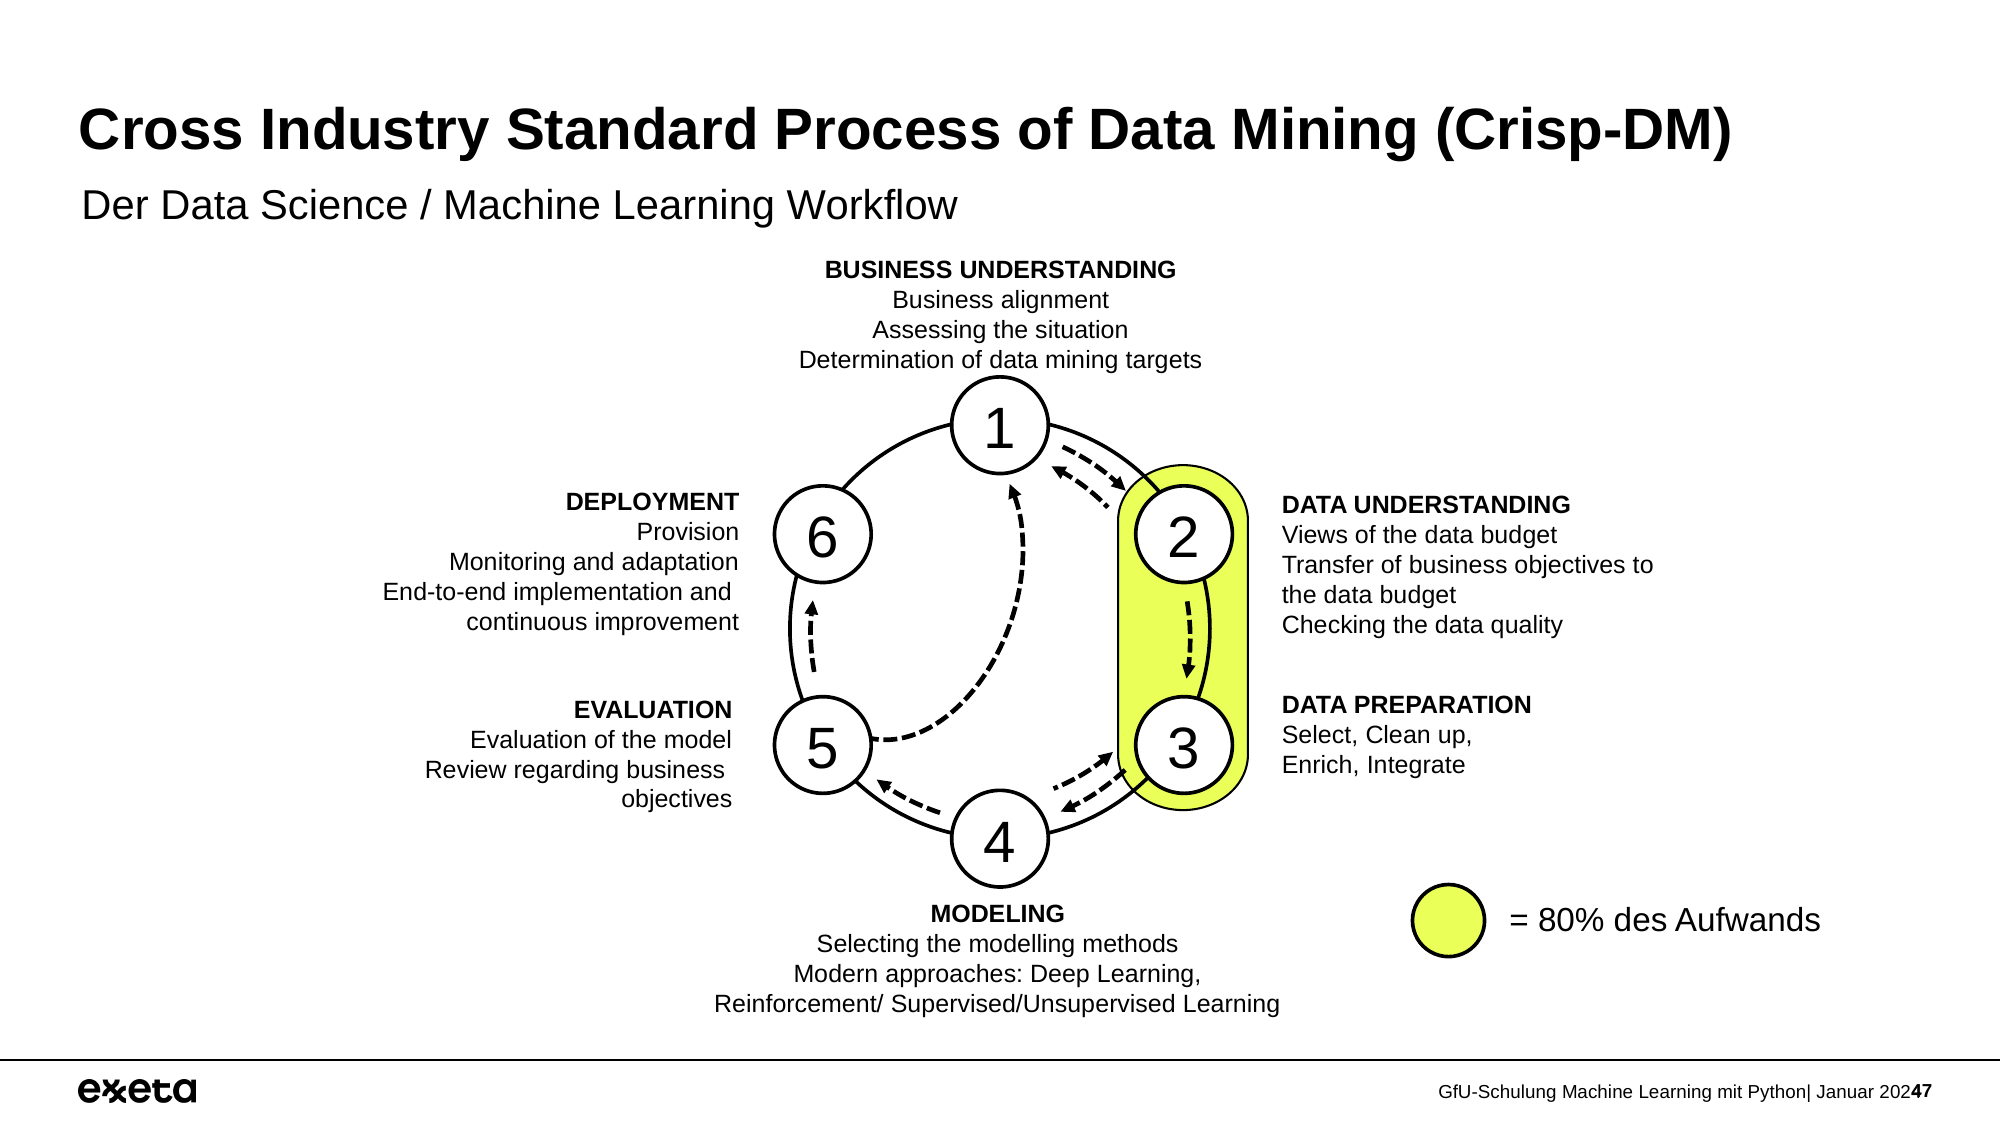

PEOPLE
# Cross Industry Standard Process of Data Mining (Crisp-DM)​
Der Data Science / Machine Learning Workflow
BUSINESS UNDERSTANDING​
Business alignment​
Assessing the situation​
Determination of data mining targets​

1

DATA UNDERSTANDING​
Views of the data budget​
Transfer of business objectives to the data budget​
Checking the data quality​
DEPLOYMENT​
Provision​
Monitoring and adaptation​
End-to-end implementation and
continuous improvement​

6
2

DATA PREPARATION​
Select​, Clean up,​
Enrich​, Integrate​
EVALUATION​
Evaluation of the model​
Review regarding business
objectives​

5
3
4

MODELING​
Selecting the modelling methods​
Modern approaches: Deep Learning, Reinforcement/ Supervised/Unsupervised Learning​

= 80% des Aufwands
GfU-Schulung Machine Learning mit Python| Januar 2024